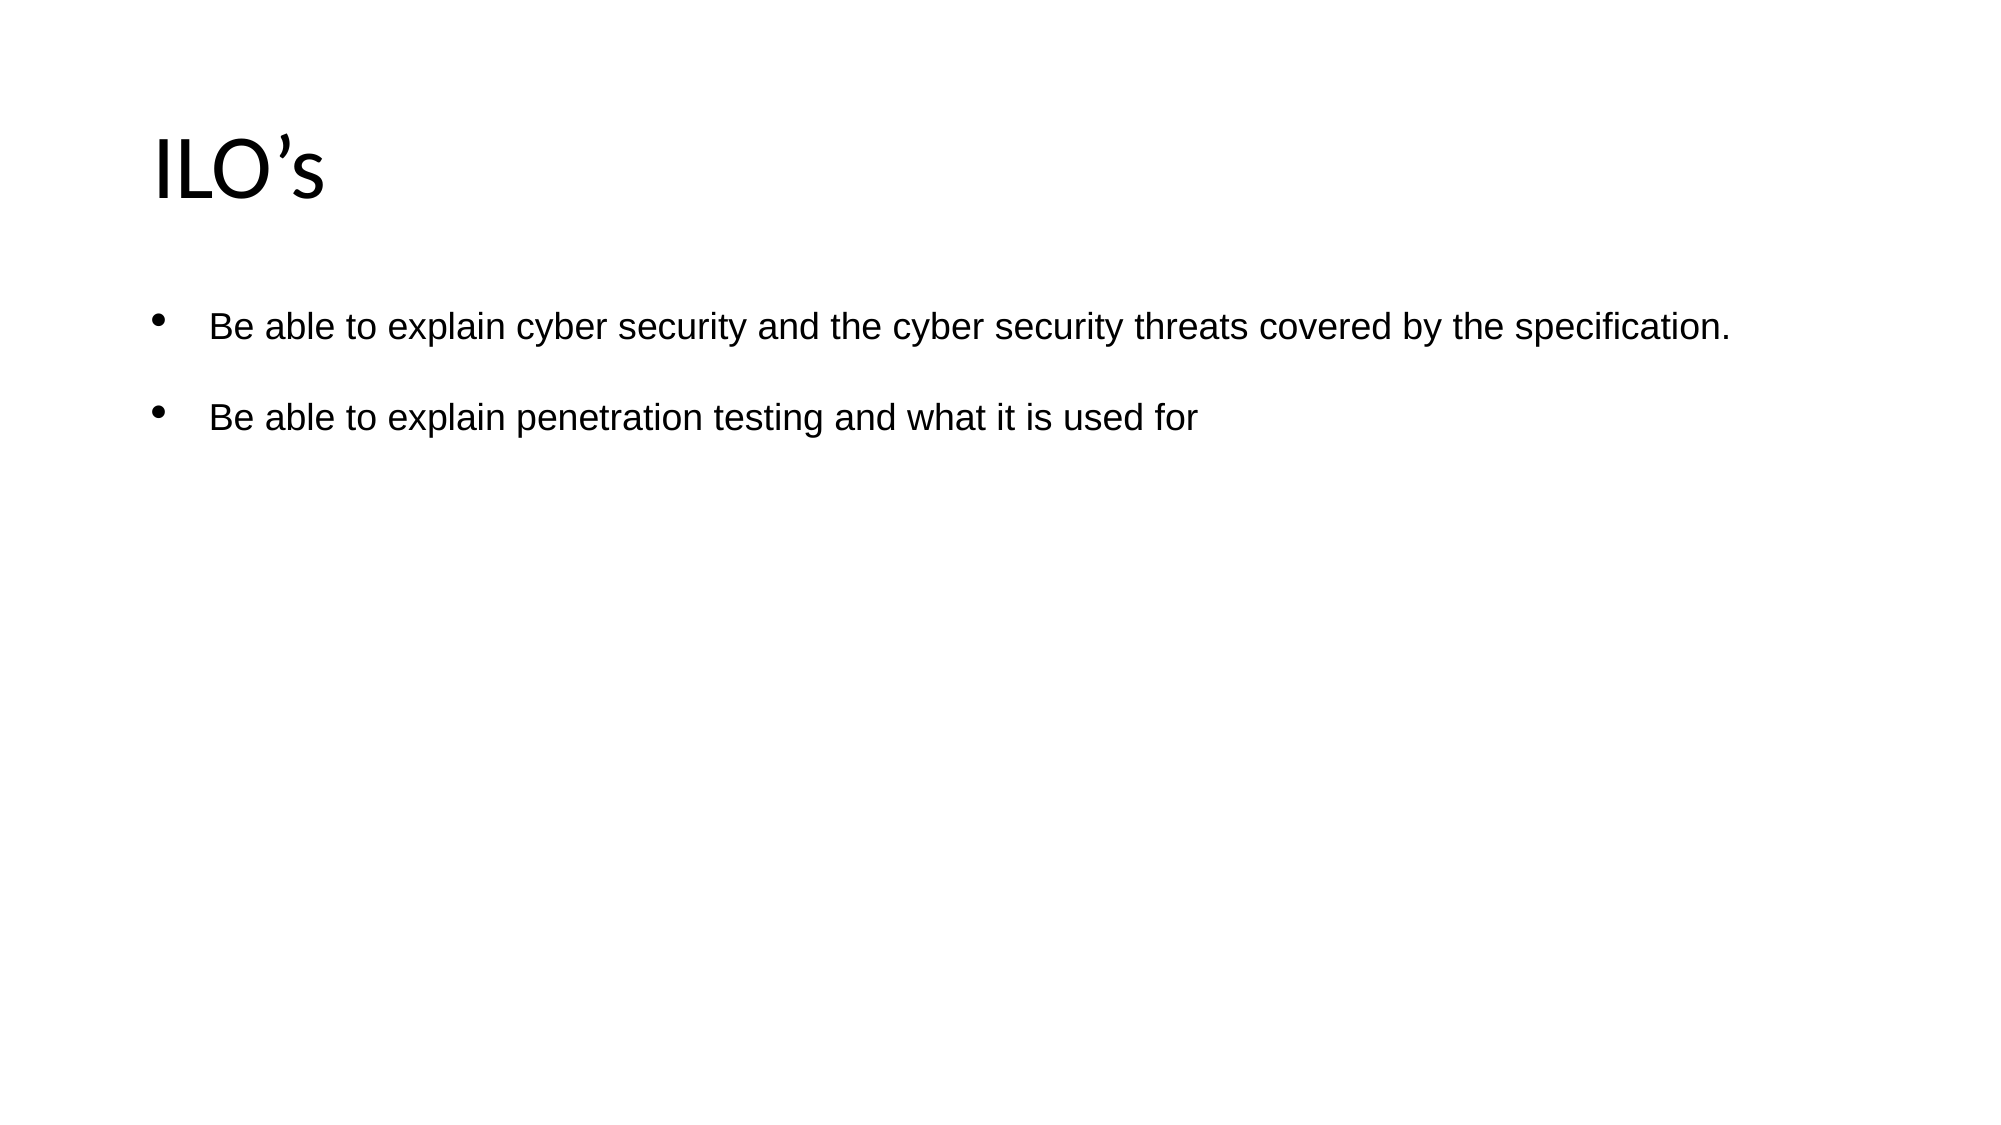

# ILO’s
Be able to explain cyber security and the cyber security threats covered by the specification.
Be able to explain penetration testing and what it is used for